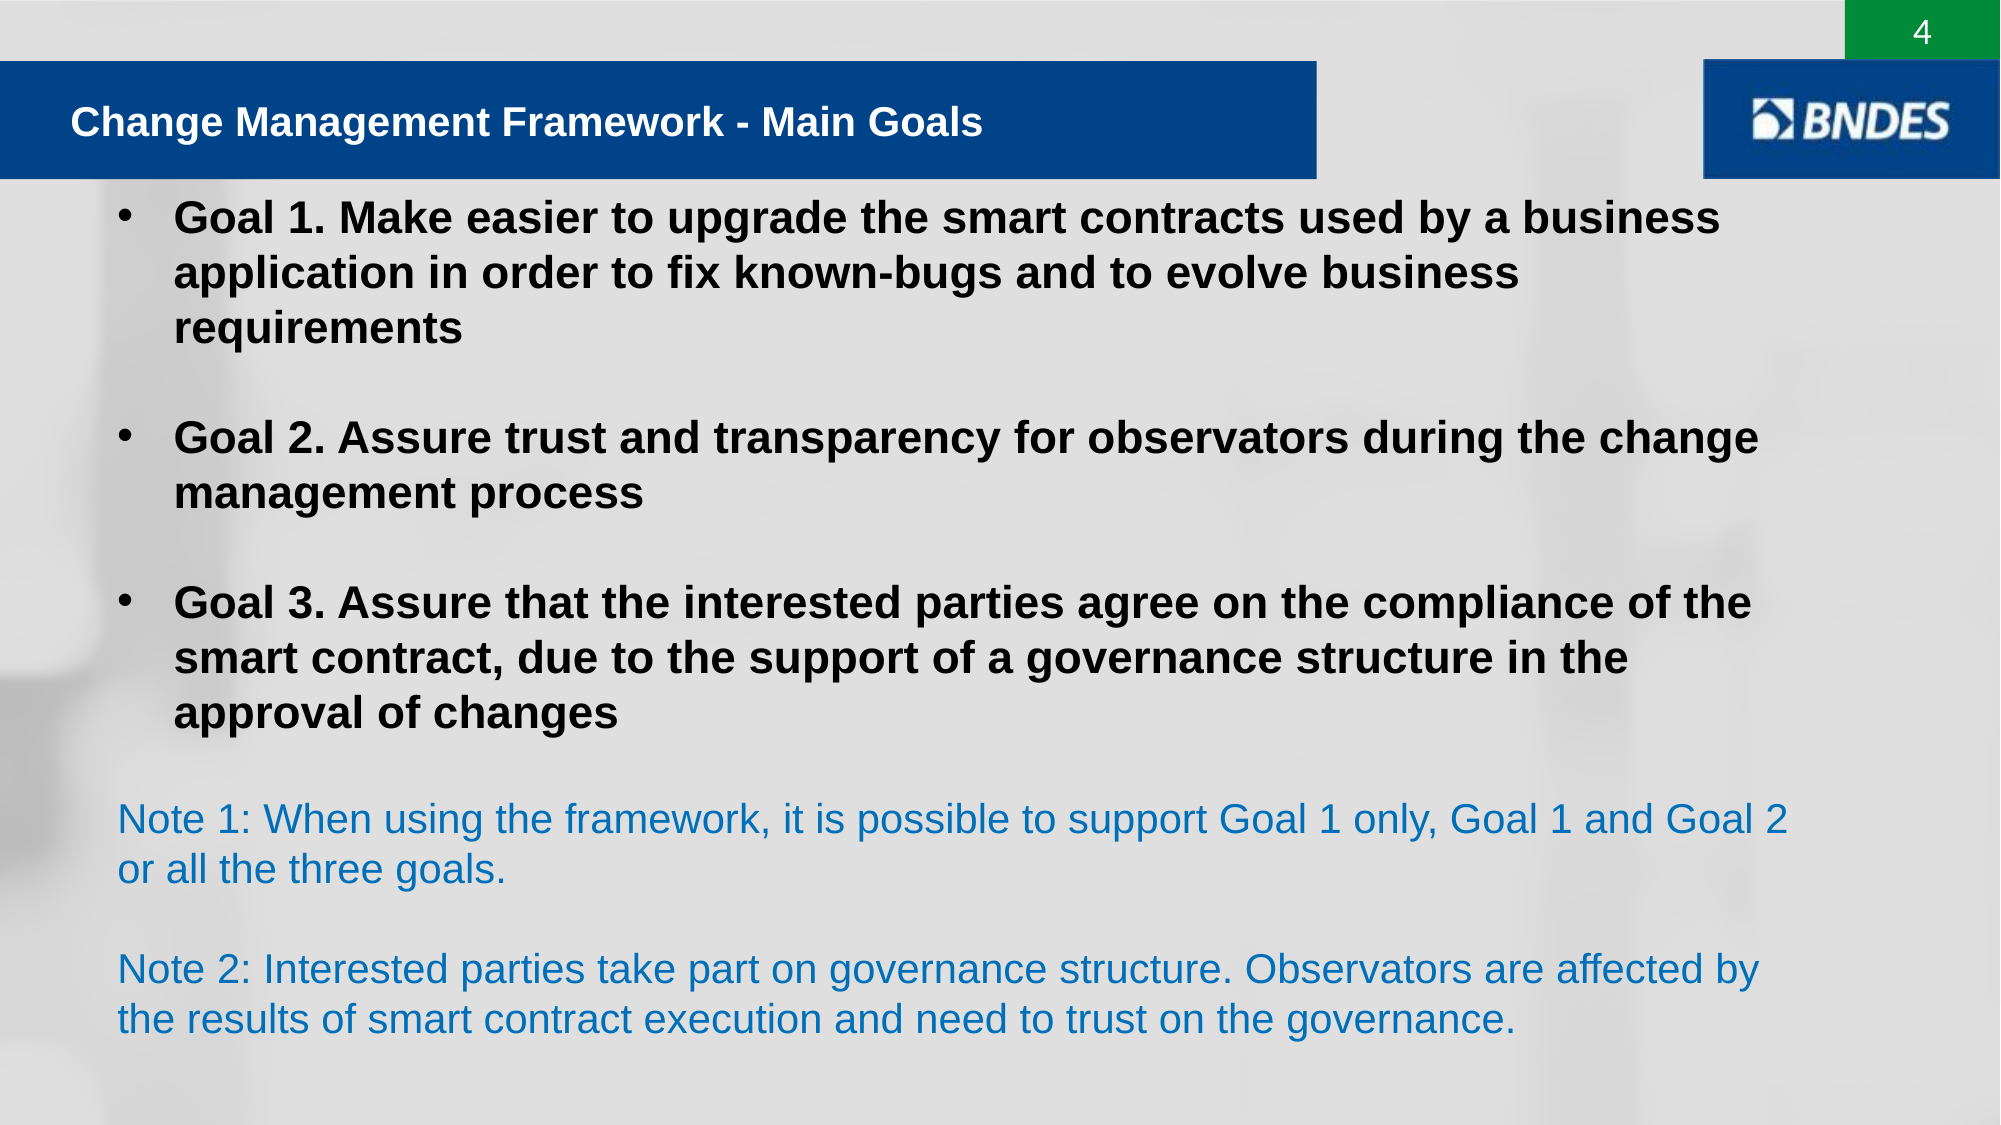

Change Management Framework - Main Goals
Goal 1. Make easier to upgrade the smart contracts used by a business application in order to fix known-bugs and to evolve business requirements

Goal 2. Assure trust and transparency for observators during the change management process

Goal 3. Assure that the interested parties agree on the compliance of the smart contract, due to the support of a governance structure in the approval of changes

Note 1: When using the framework, it is possible to support Goal 1 only, Goal 1 and Goal 2 or all the three goals.

Note 2: Interested parties take part on governance structure. Observators are affected by the results of smart contract execution and need to trust on the governance.